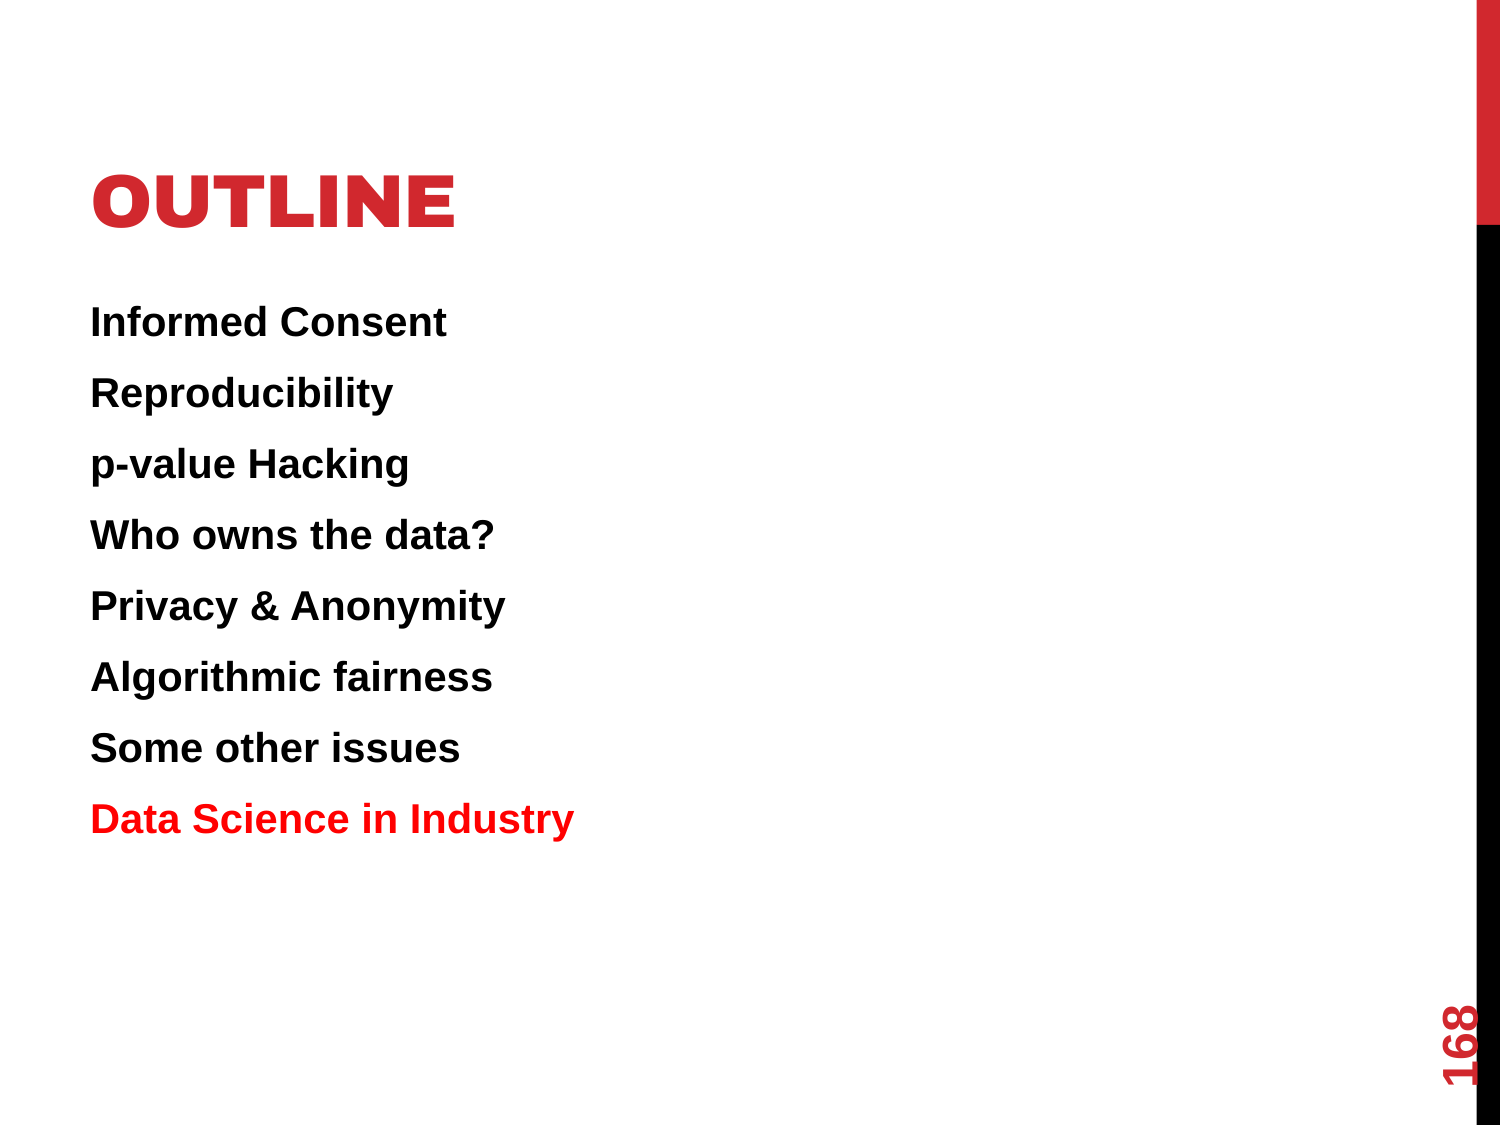

# Outline
Informed Consent
Reproducibility
p-value Hacking
Who owns the data?
Privacy & Anonymity
Algorithmic fairness
Some other issues
Data Science in Industry
168